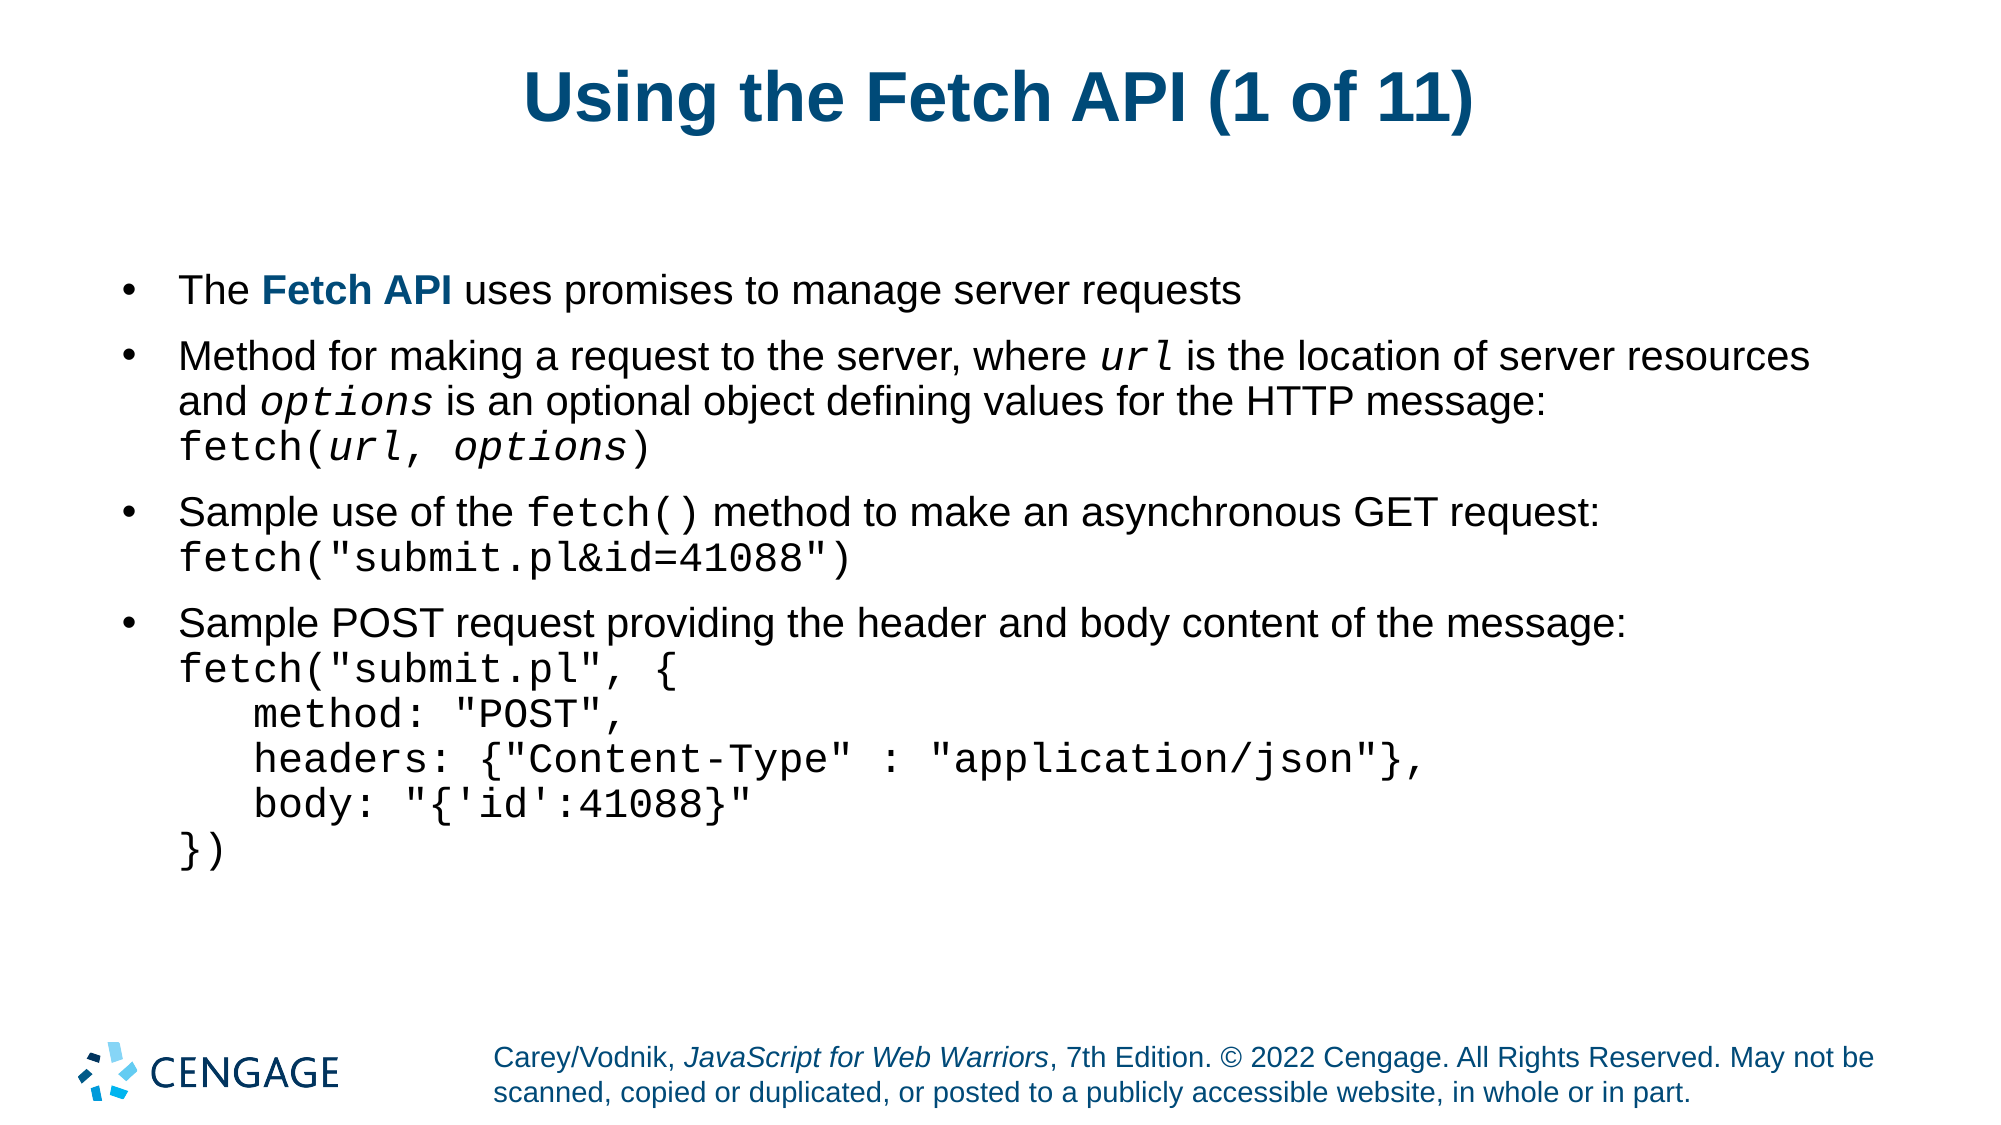

# Using the Fetch API (1 of 11)
The Fetch API uses promises to manage server requests
Method for making a request to the server, where url is the location of server resources and options is an optional object defining values for the HTTP message:
fetch(url, options)
Sample use of the fetch() method to make an asynchronous GET request:
fetch("submit.pl&id=41088")
Sample POST request providing the header and body content of the message:
fetch("submit.pl", {
   method: "POST",
   headers: {"Content-Type" : "application/json"},
   body: "{'id':41088}"
})